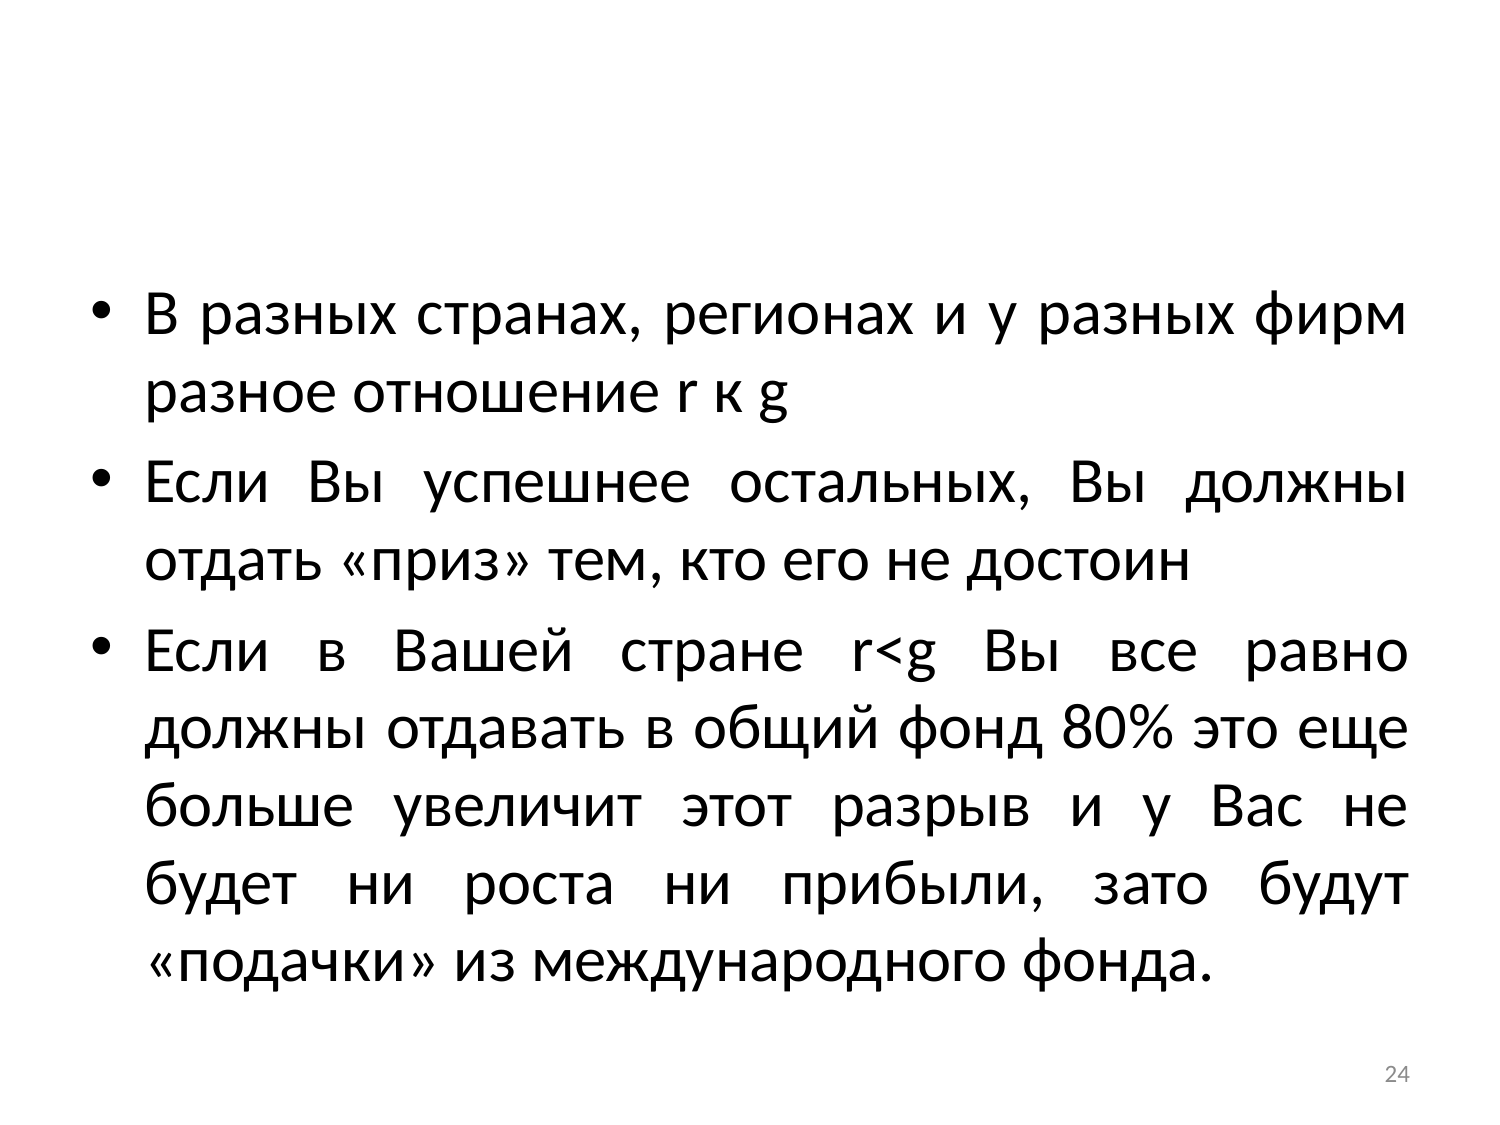

#
В разных странах, регионах и у разных фирм разное отношение r к g
Если Вы успешнее остальных, Вы должны отдать «приз» тем, кто его не достоин
Если в Вашей стране r<g Вы все равно должны отдавать в общий фонд 80% это еще больше увеличит этот разрыв и у Вас не будет ни роста ни прибыли, зато будут «подачки» из международного фонда.
24